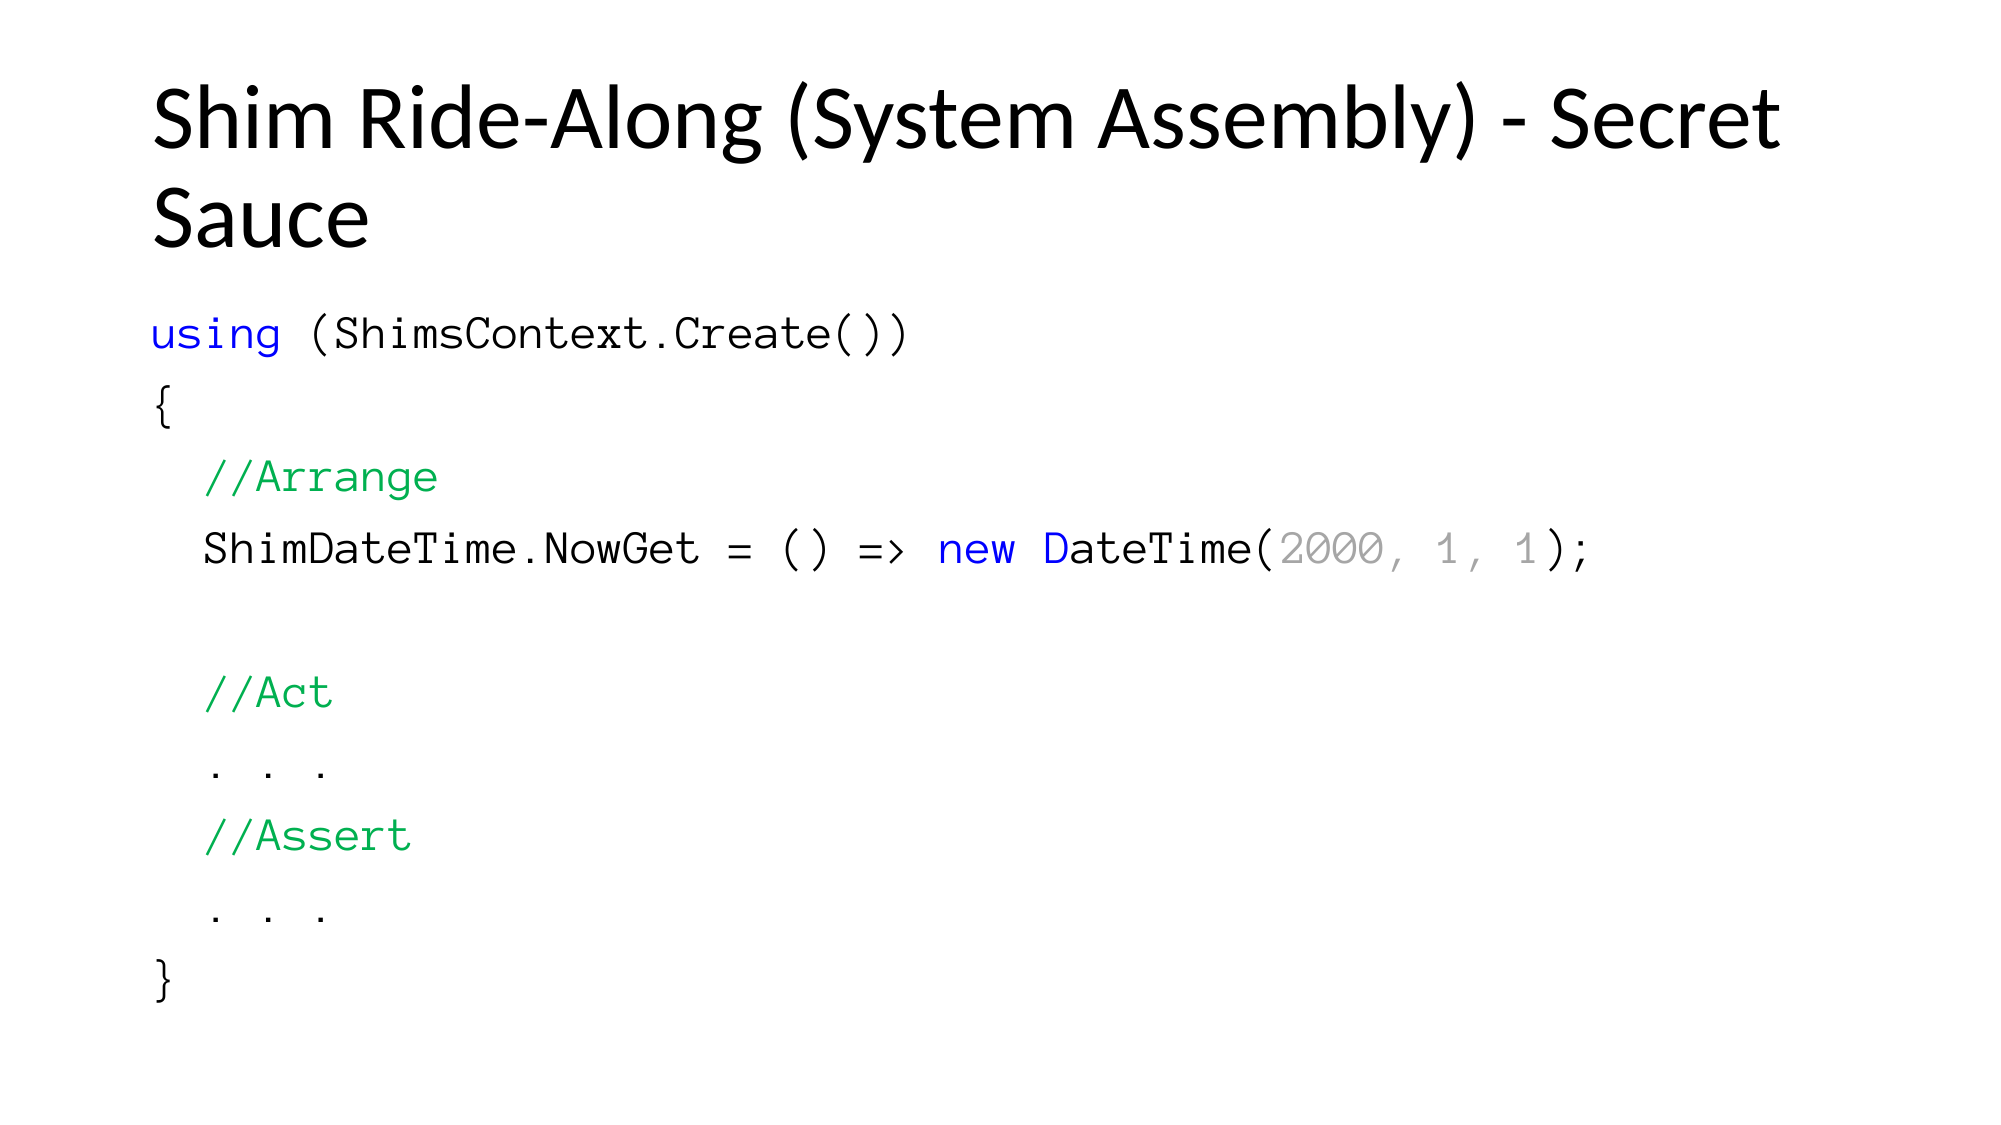

# Shim Ride-Along (System Assembly) - Secret Sauce
using (ShimsContext.Create())
{
  //Arrange
  ShimDateTime.NowGet = () => new DateTime(2000, 1, 1);

  //Act
  . . .
  //Assert
  . . .
}